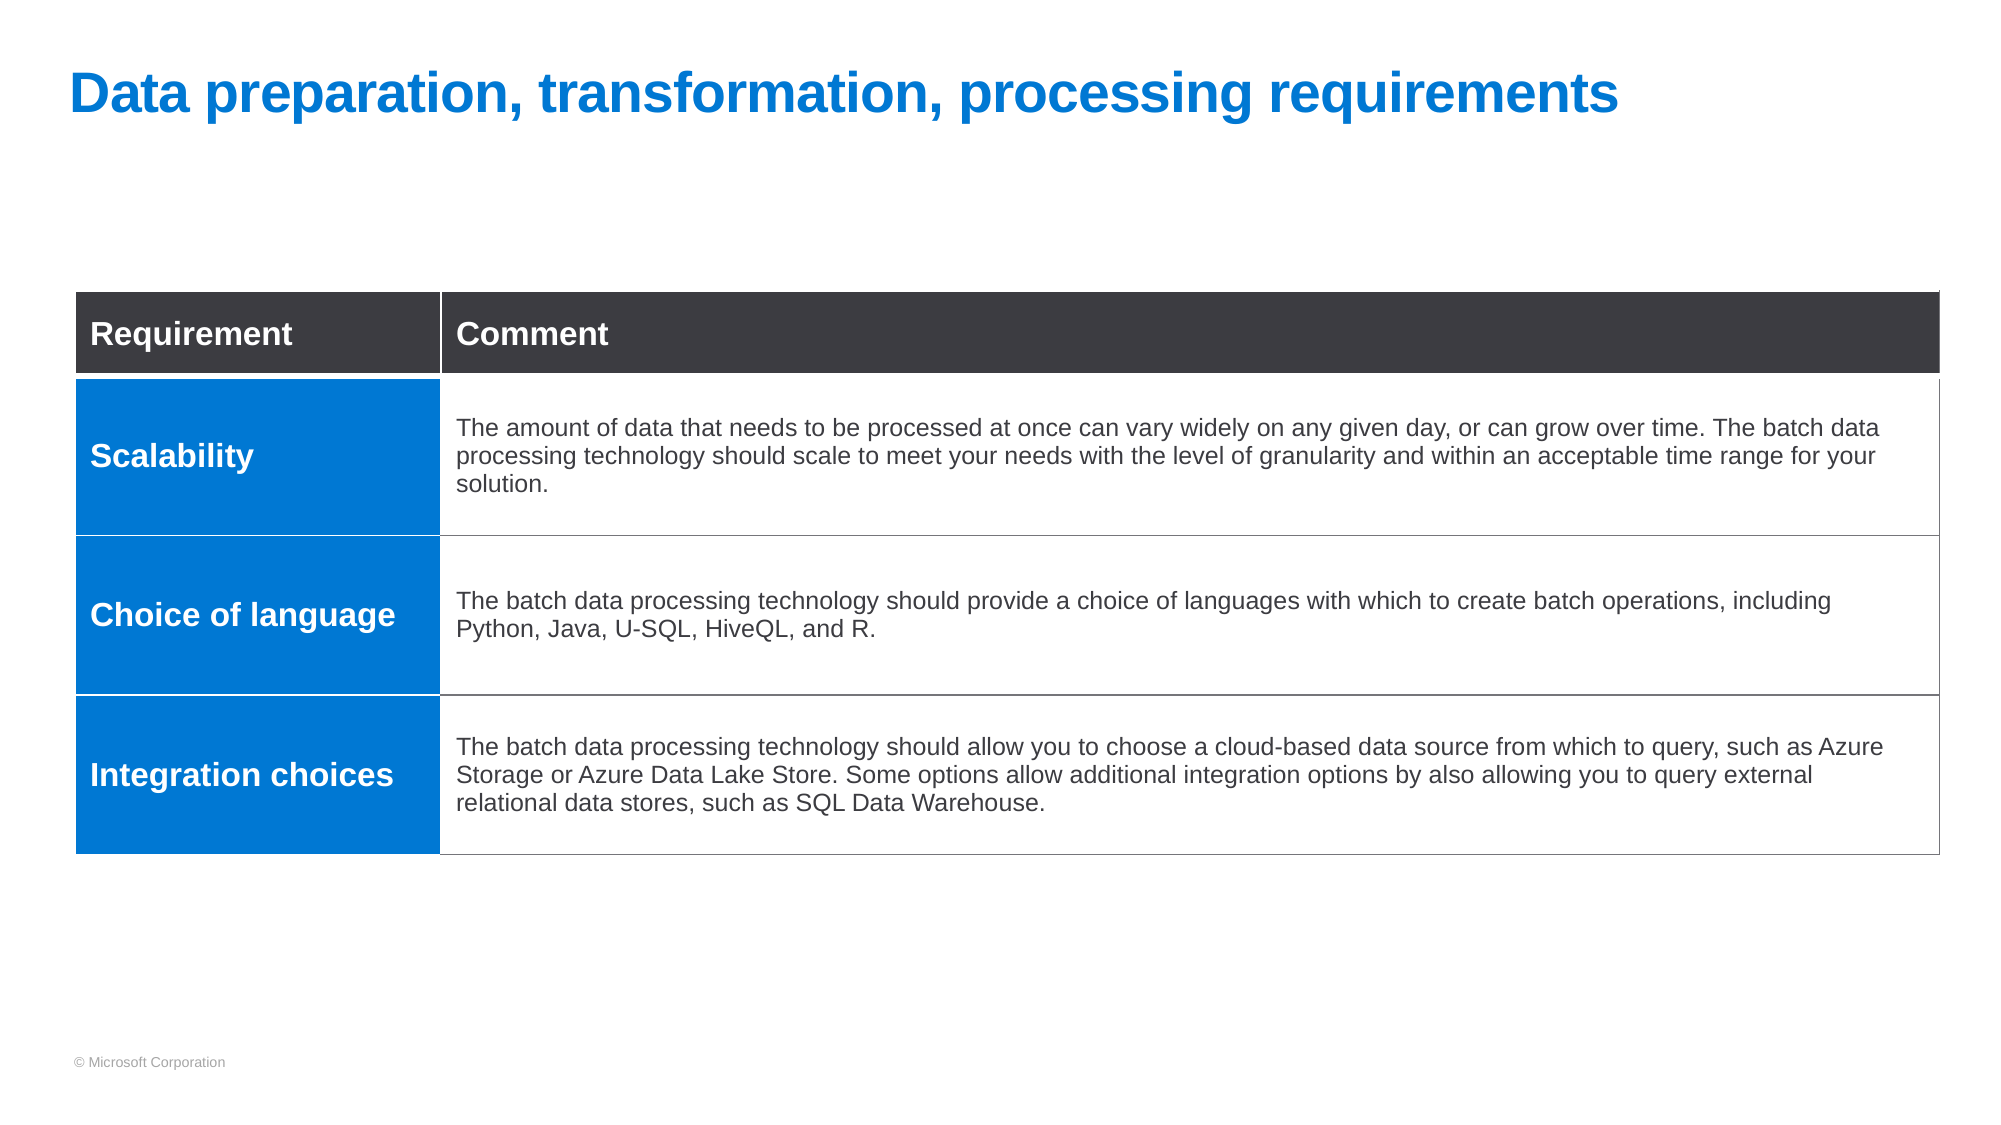

# Data preparation, transformation, processing requirements
| Requirement | Comment |
| --- | --- |
| Scalability | The amount of data that needs to be processed at once can vary widely on any given day, or can grow over time. The batch data processing technology should scale to meet your needs with the level of granularity and within an acceptable time range for your solution. |
| Choice of language | The batch data processing technology should provide a choice of languages with which to create batch operations, including Python, Java, U-SQL, HiveQL, and R. |
| Integration choices | The batch data processing technology should allow you to choose a cloud-based data source from which to query, such as Azure Storage or Azure Data Lake Store. Some options allow additional integration options by also allowing you to query external relational data stores, such as SQL Data Warehouse. |